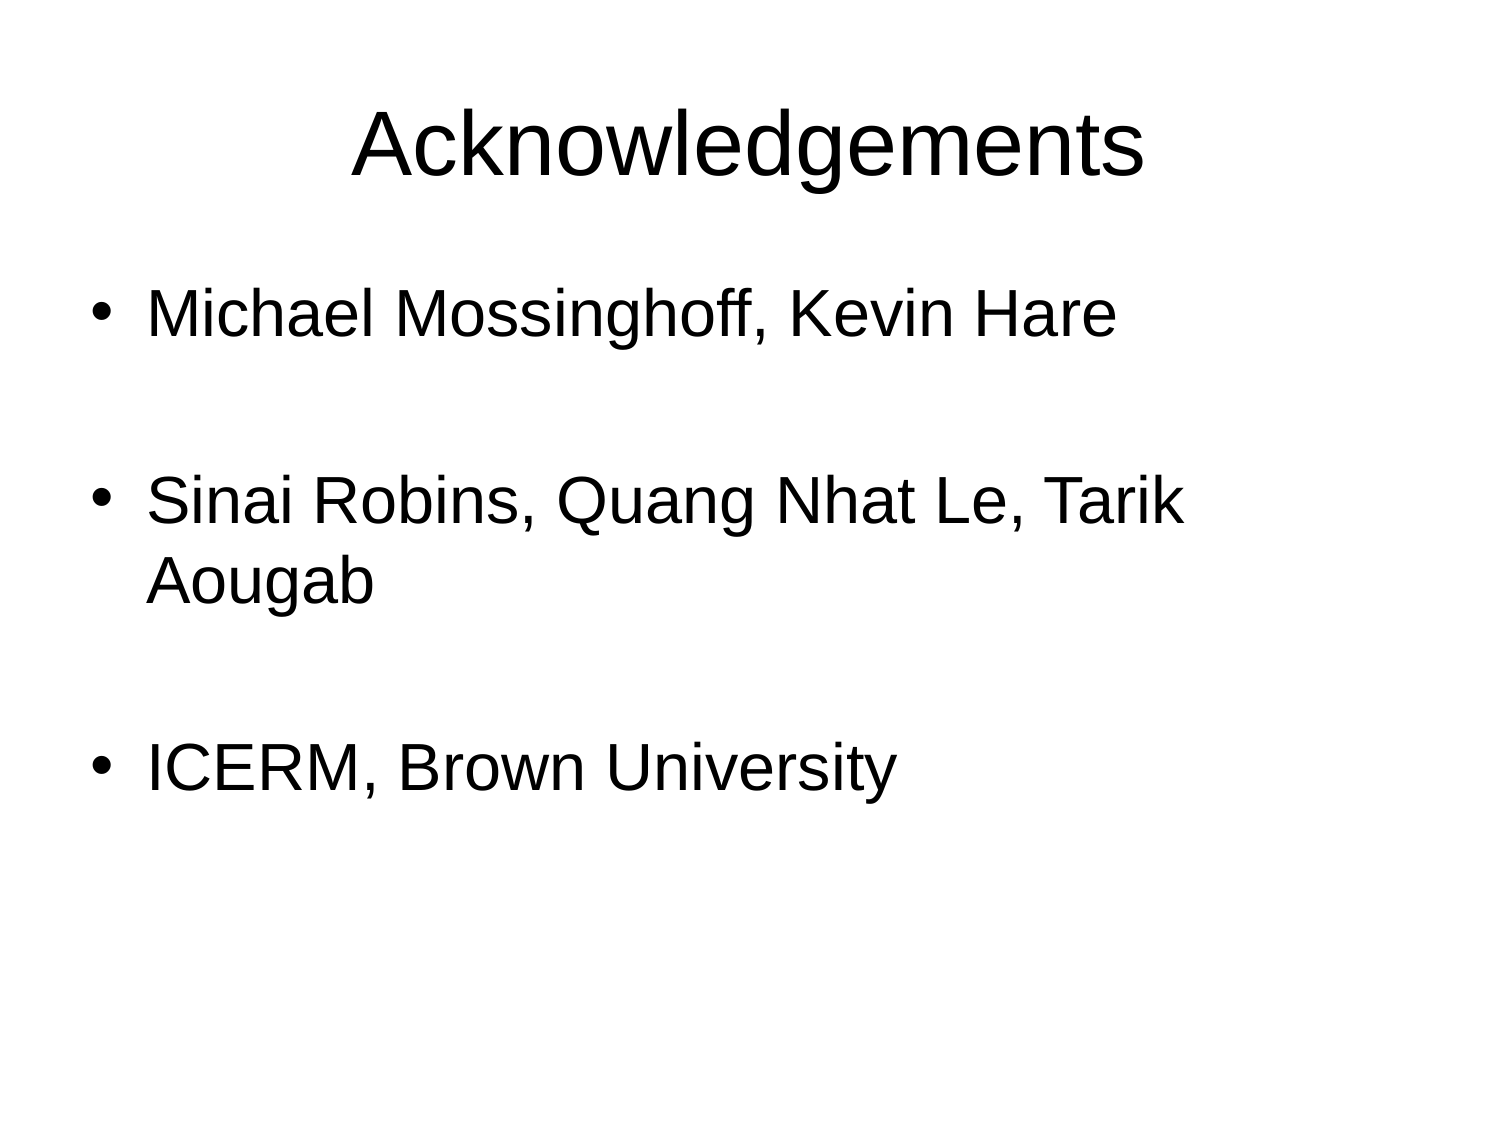

# Acknowledgements
Michael Mossinghoff, Kevin Hare

Sinai Robins, Quang Nhat Le, Tarik Aougab

ICERM, Brown University